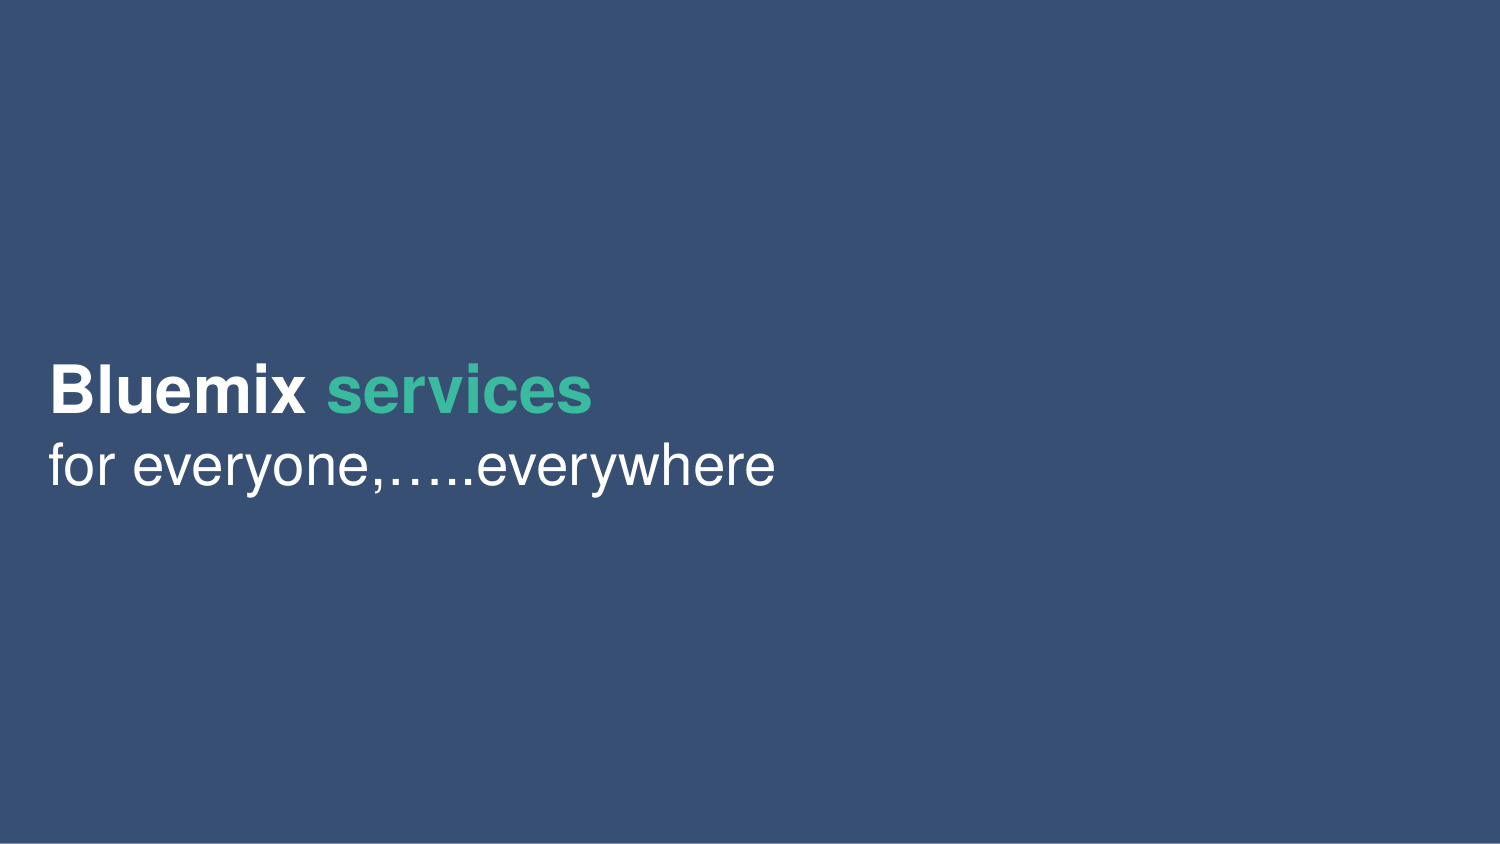

Innovation makes disruption possible.

Bluemix services
for everyone,…..everywhere